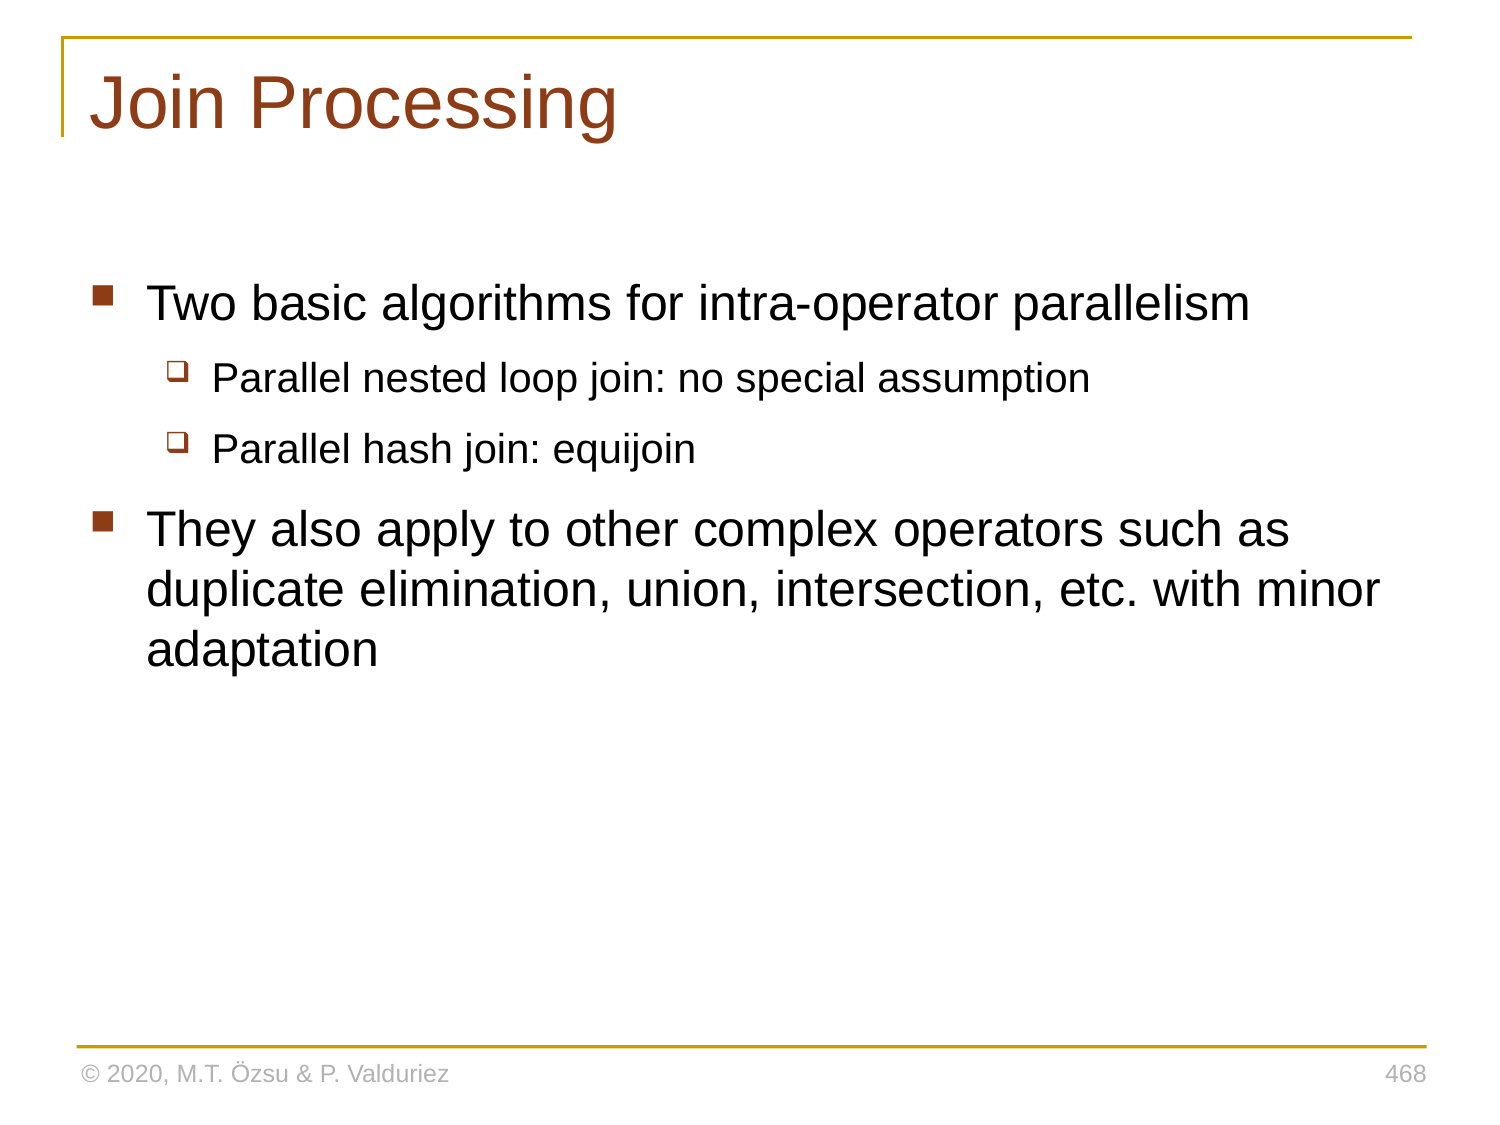

# Join Processing
Two basic algorithms for intra-operator parallelism
Parallel nested loop join: no special assumption
Parallel hash join: equijoin
They also apply to other complex operators such as duplicate elimination, union, intersection, etc. with minor adaptation
© 2020, M.T. Özsu & P. Valduriez
468